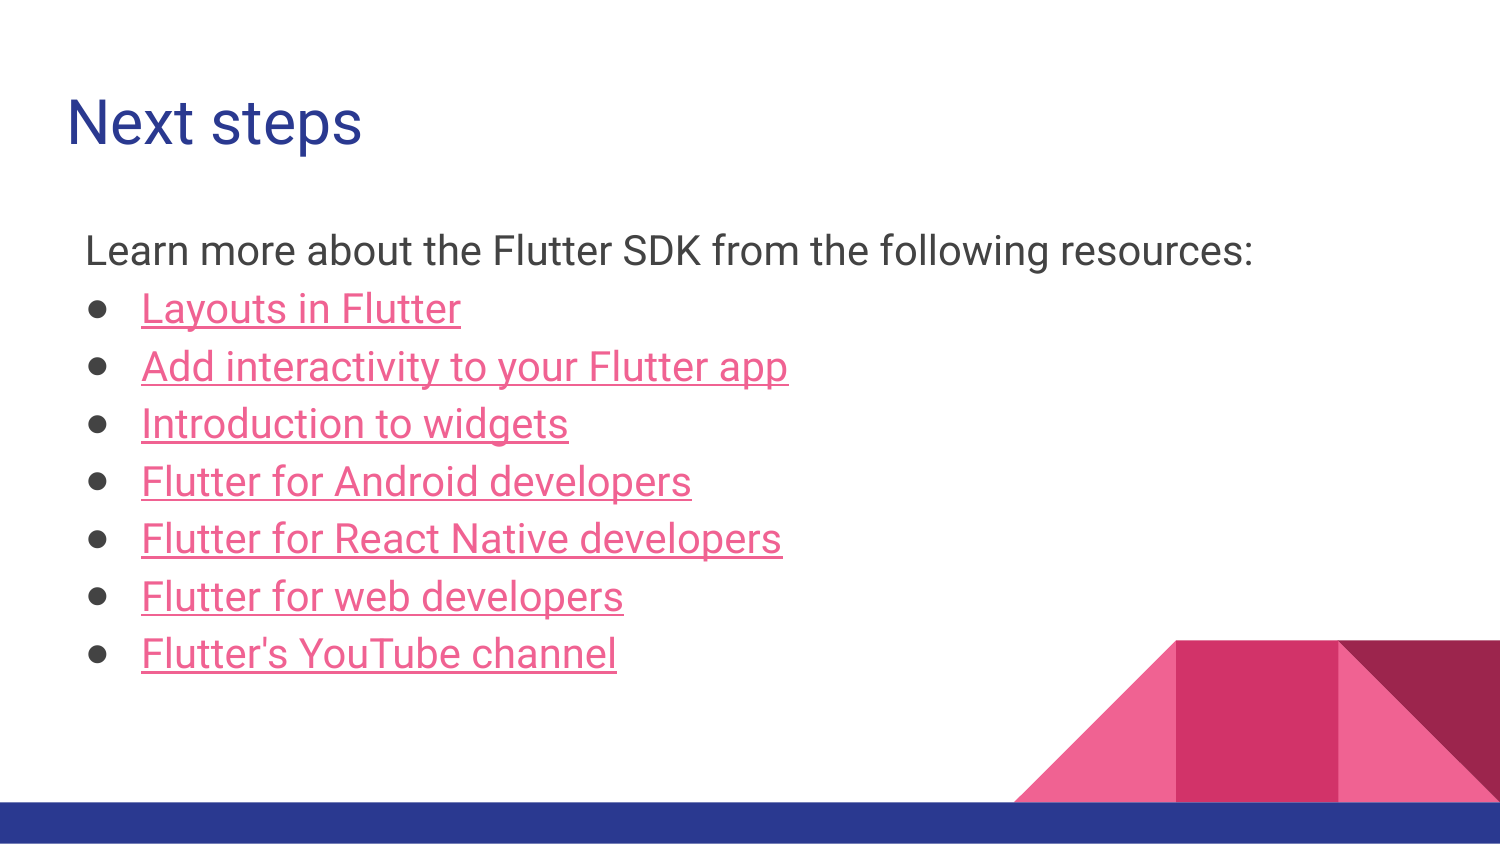

# Next steps
Learn more about the Flutter SDK from the following resources:
Layouts in Flutter
Add interactivity to your Flutter app
Introduction to widgets
Flutter for Android developers
Flutter for React Native developers
Flutter for web developers
Flutter's YouTube channel